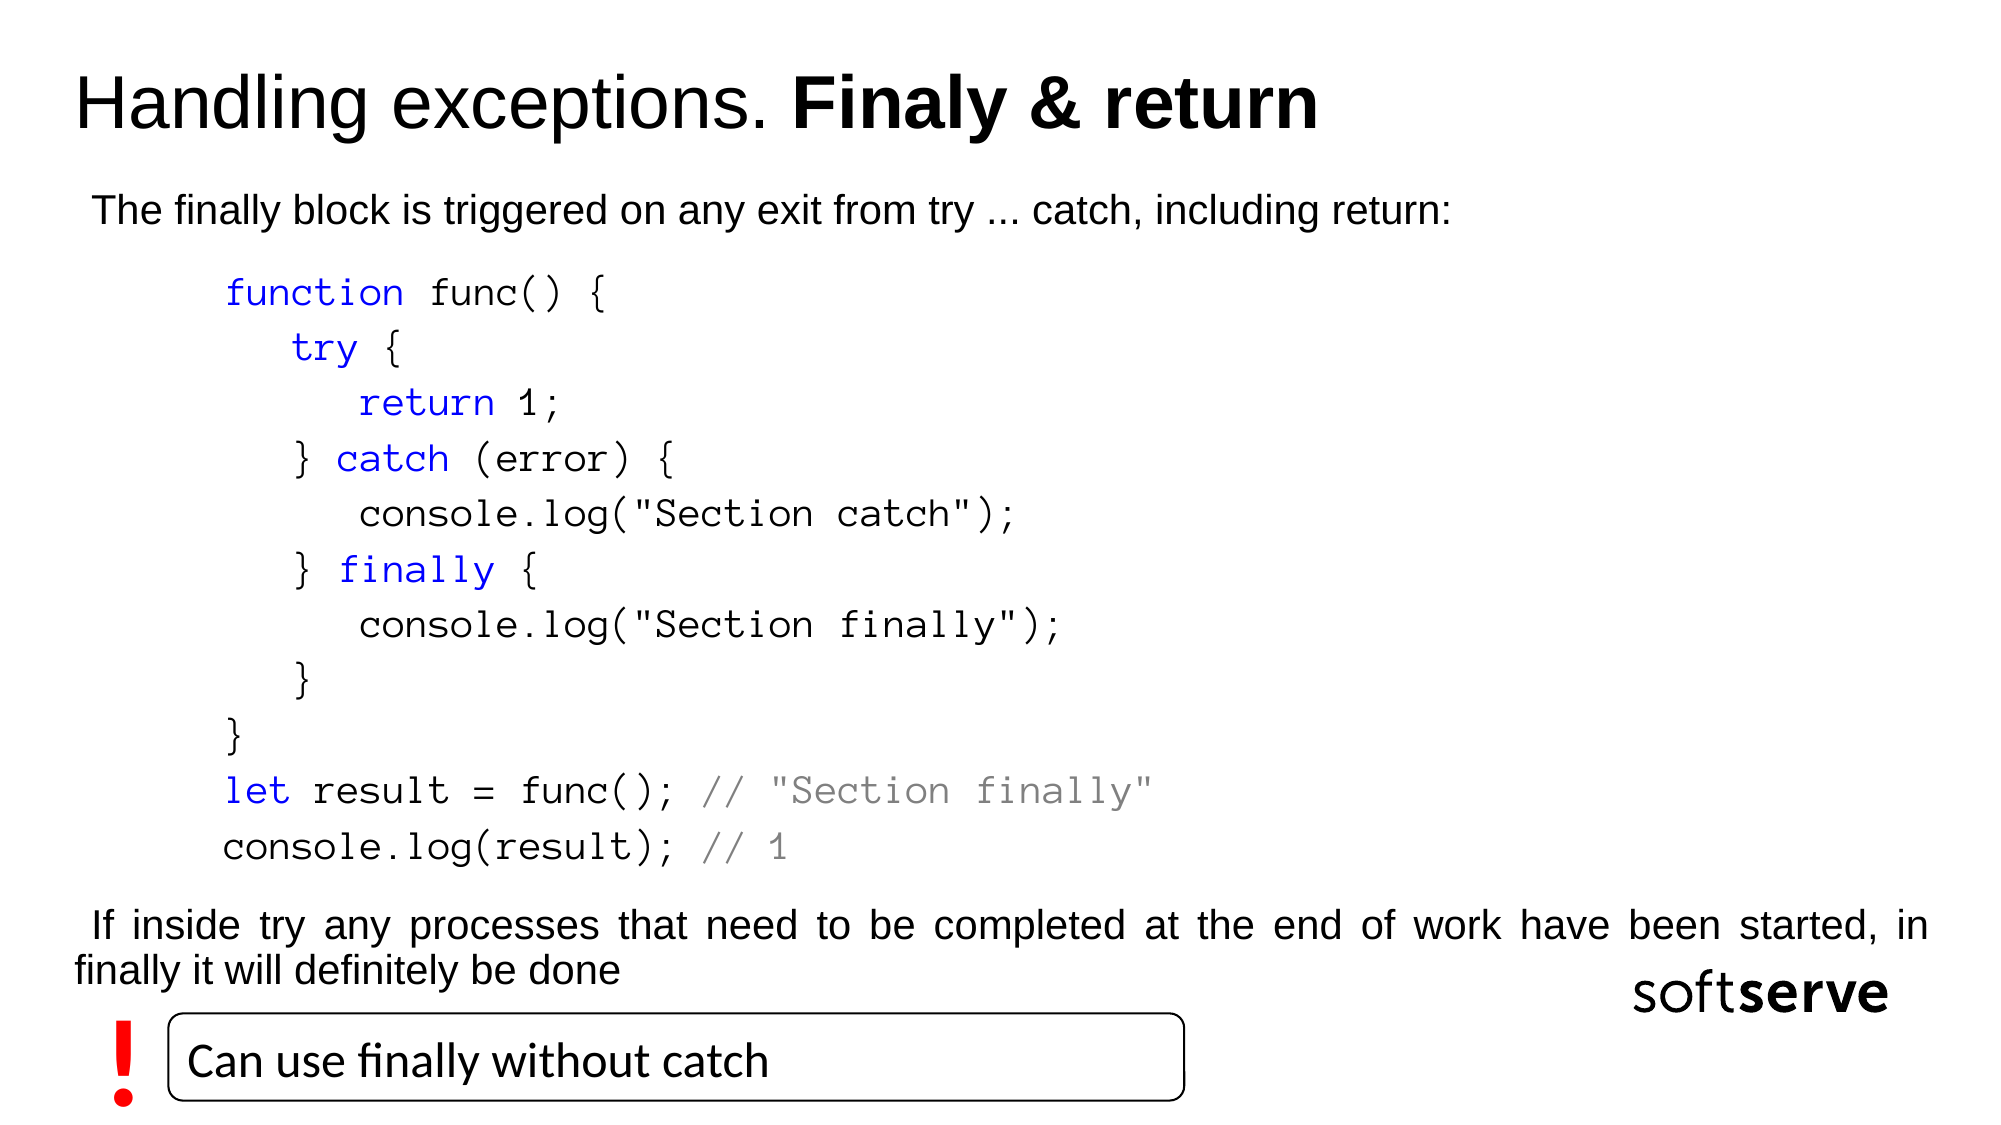

# Handling exceptions. Finaly & return
The finally block is triggered on any exit from try ... catch, including return:
function func() {
   try {
      return 1;
   } catch (error) {
      console.log("Section catch");
   } finally {
      console.log("Section finally");
   }
}
let result = func(); // "Section finally"
console.log(result); // 1
If inside try any processes that need to be completed at the end of work have been started, in finally it will definitely be done
!
Can use finally without catch